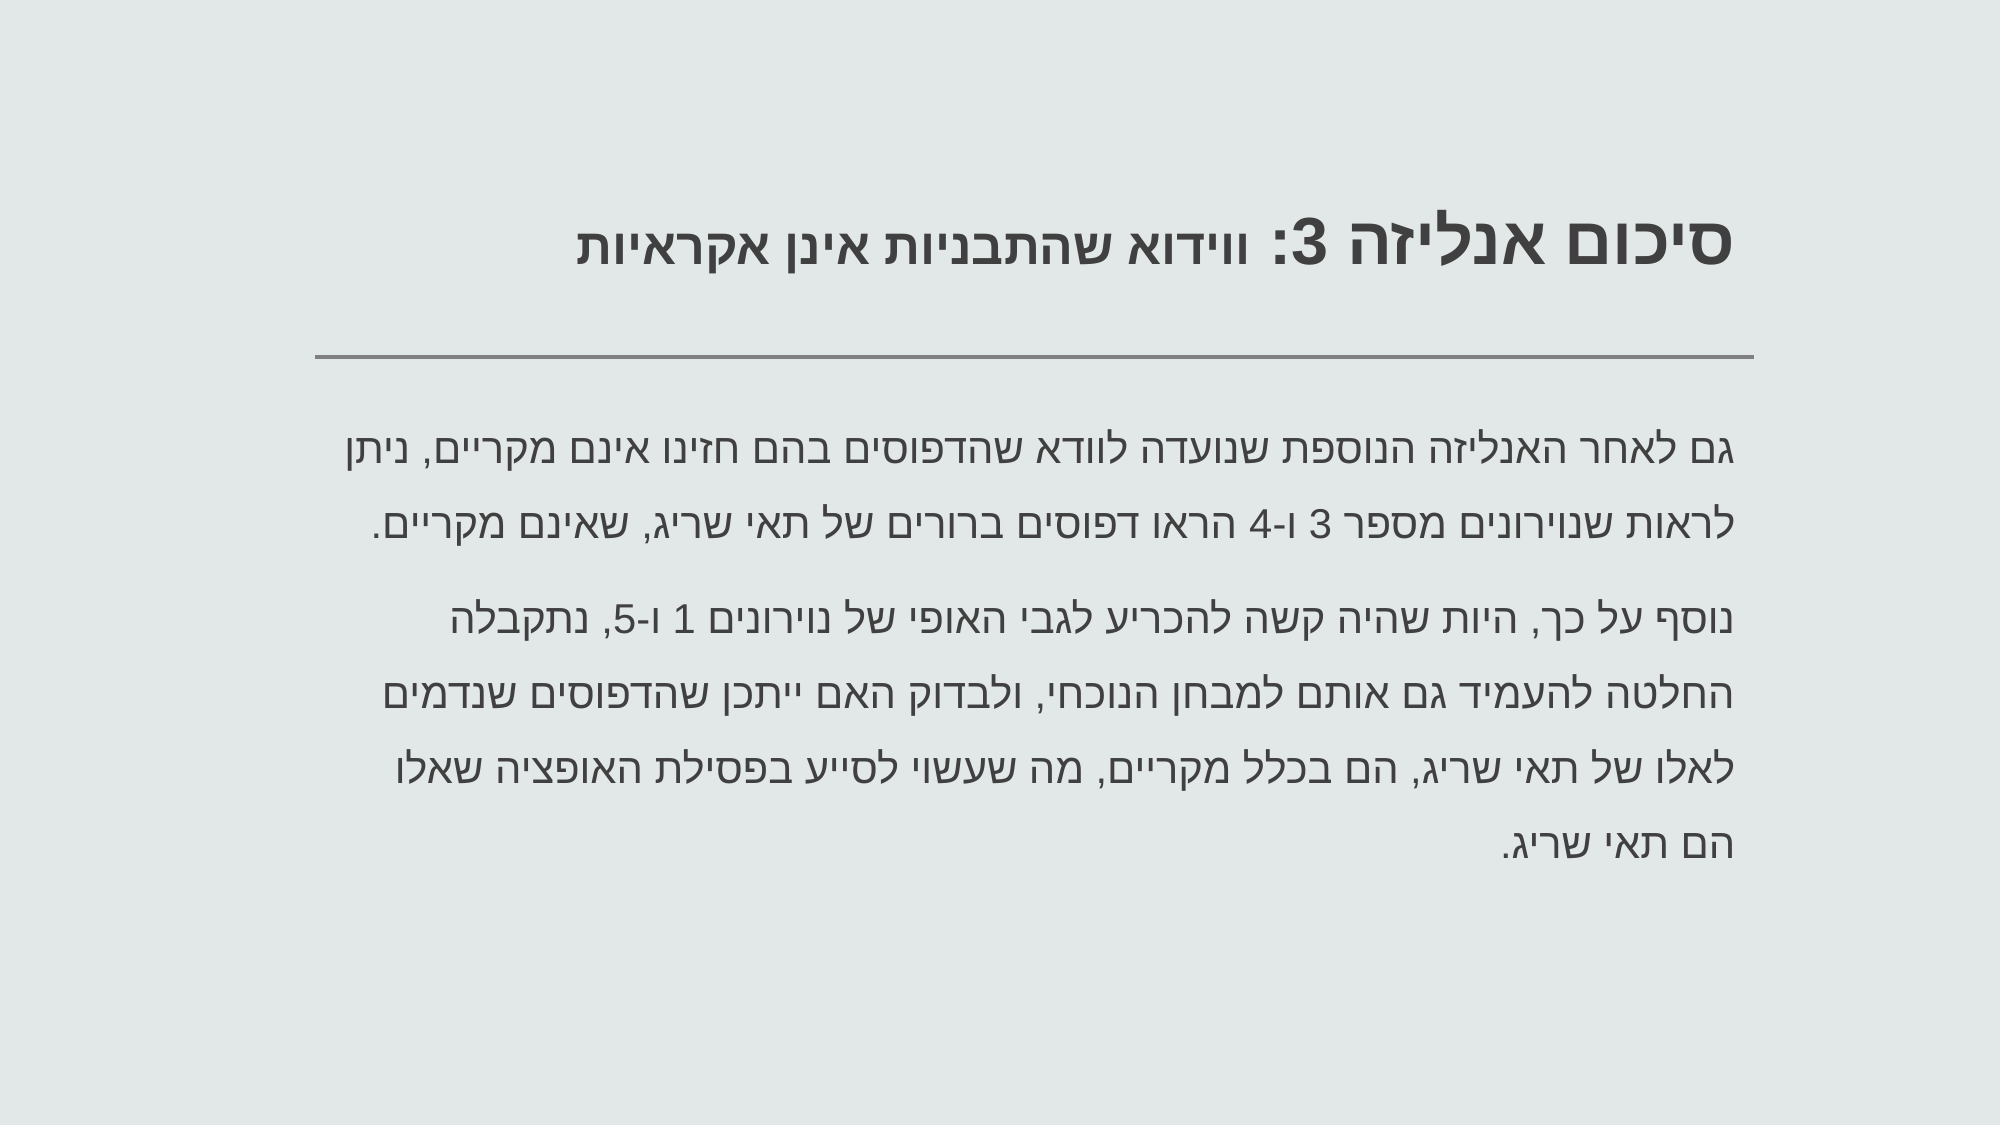

# סיכום אנליזה 3: ווידוא שהתבניות אינן אקראיות
גם לאחר האנליזה הנוספת שנועדה לוודא שהדפוסים בהם חזינו אינם מקריים, ניתן לראות שנוירונים מספר 3 ו-4 הראו דפוסים ברורים של תאי שריג, שאינם מקריים.
נוסף על כך, היות שהיה קשה להכריע לגבי האופי של נוירונים 1 ו-5, נתקבלה החלטה להעמיד גם אותם למבחן הנוכחי, ולבדוק האם ייתכן שהדפוסים שנדמים לאלו של תאי שריג, הם בכלל מקריים, מה שעשוי לסייע בפסילת האופציה שאלו הם תאי שריג.